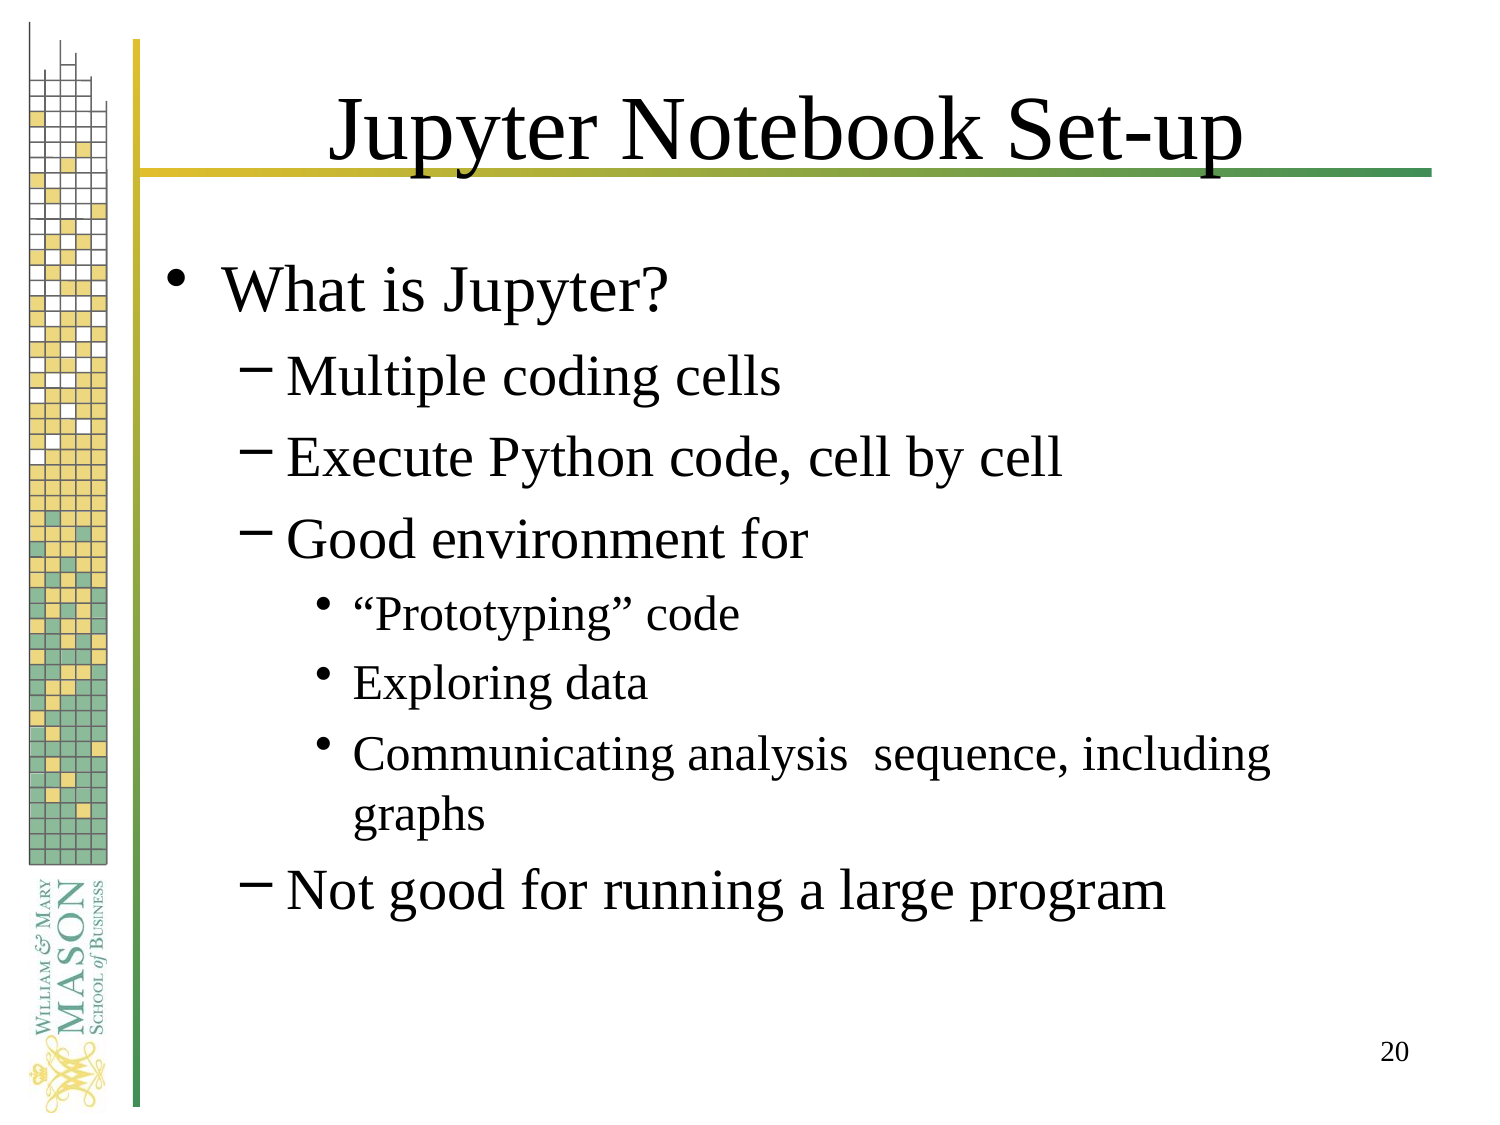

# Jupyter Notebook Set-up
What is Jupyter?
Multiple coding cells
Execute Python code, cell by cell
Good environment for
“Prototyping” code
Exploring data
Communicating analysis  sequence, including graphs
Not good for running a large program
20